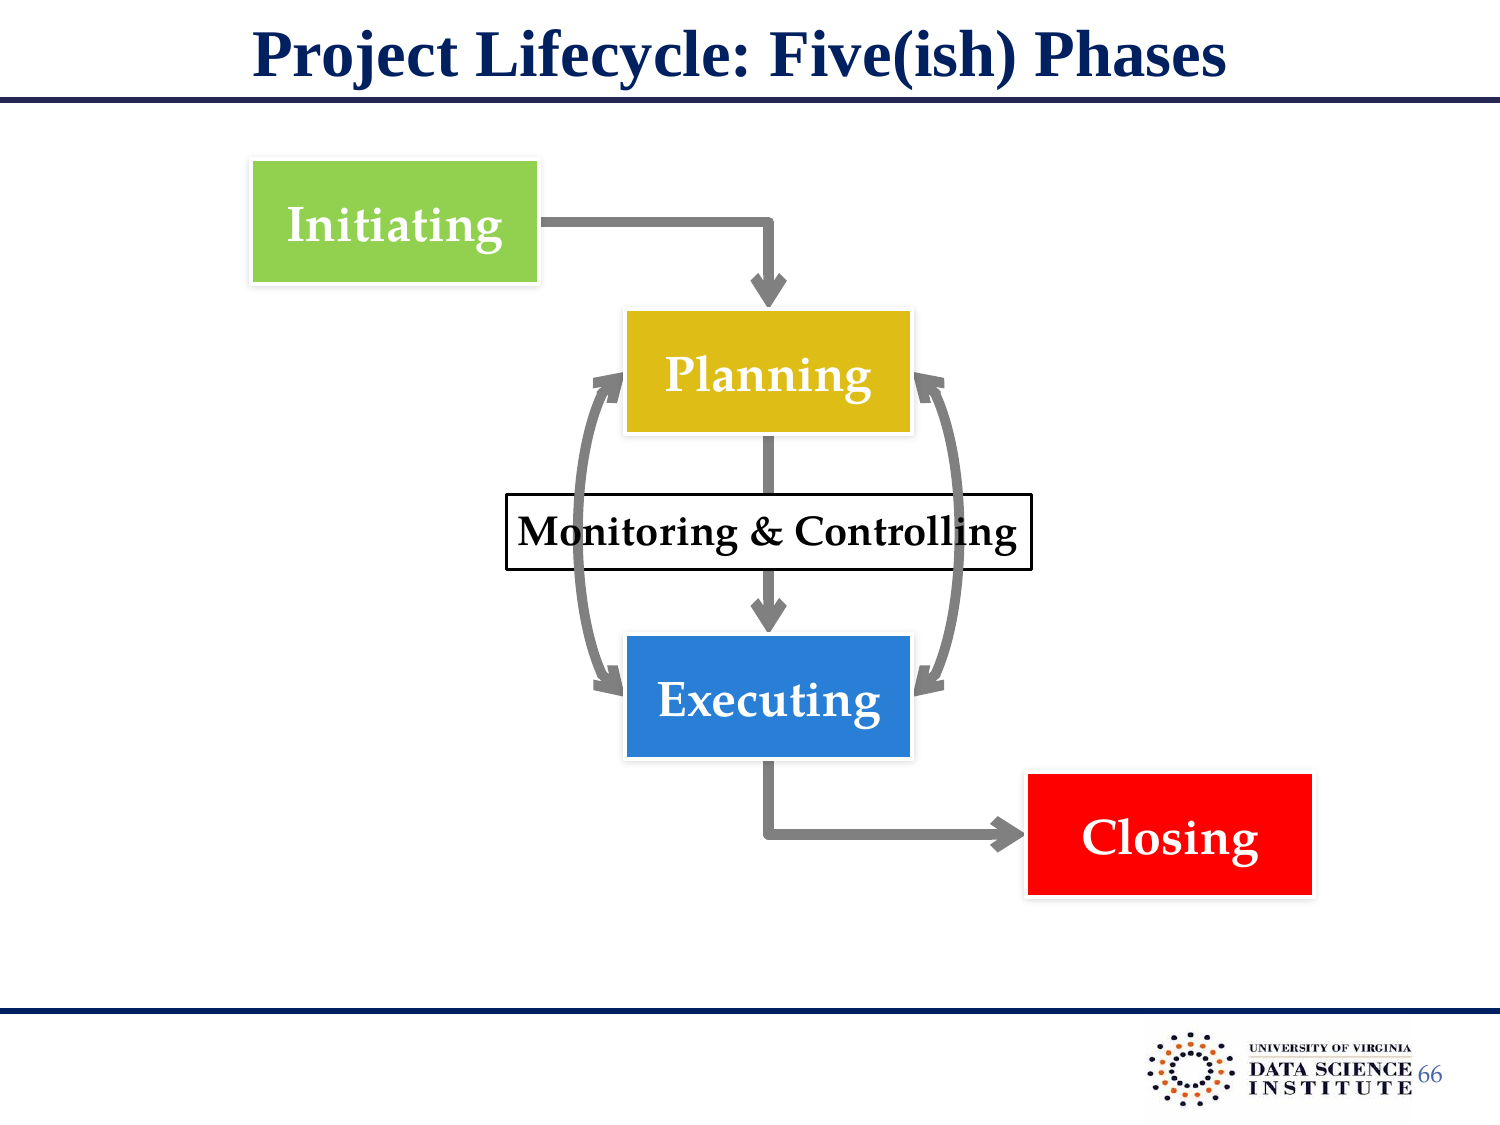

Project Lifecycle: Five(ish) Phases
Initiating
Planning
Monitoring & Controlling

Executing
Closing
66